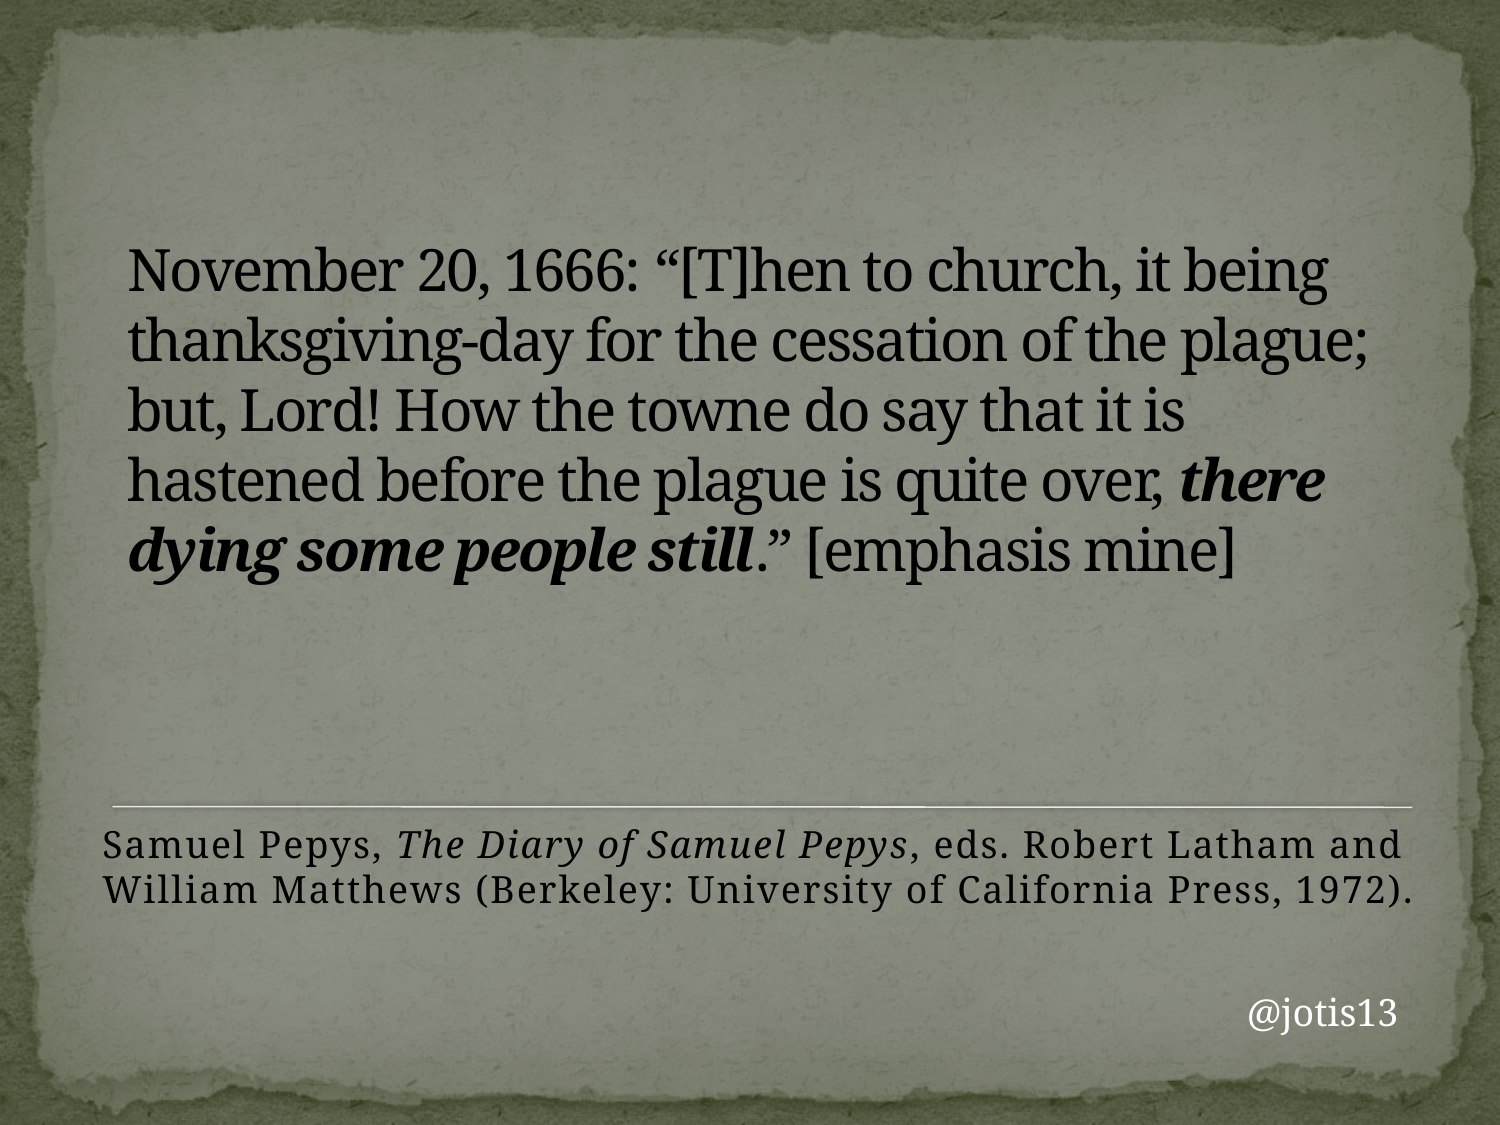

# November 20, 1666: “[T]hen to church, it being thanksgiving-day for the cessation of the plague; but, Lord! How the towne do say that it is hastened before the plague is quite over, there dying some people still.” [emphasis mine]
Samuel Pepys, The Diary of Samuel Pepys, eds. Robert Latham and William Matthews (Berkeley: University of California Press, 1972).

@jotis13